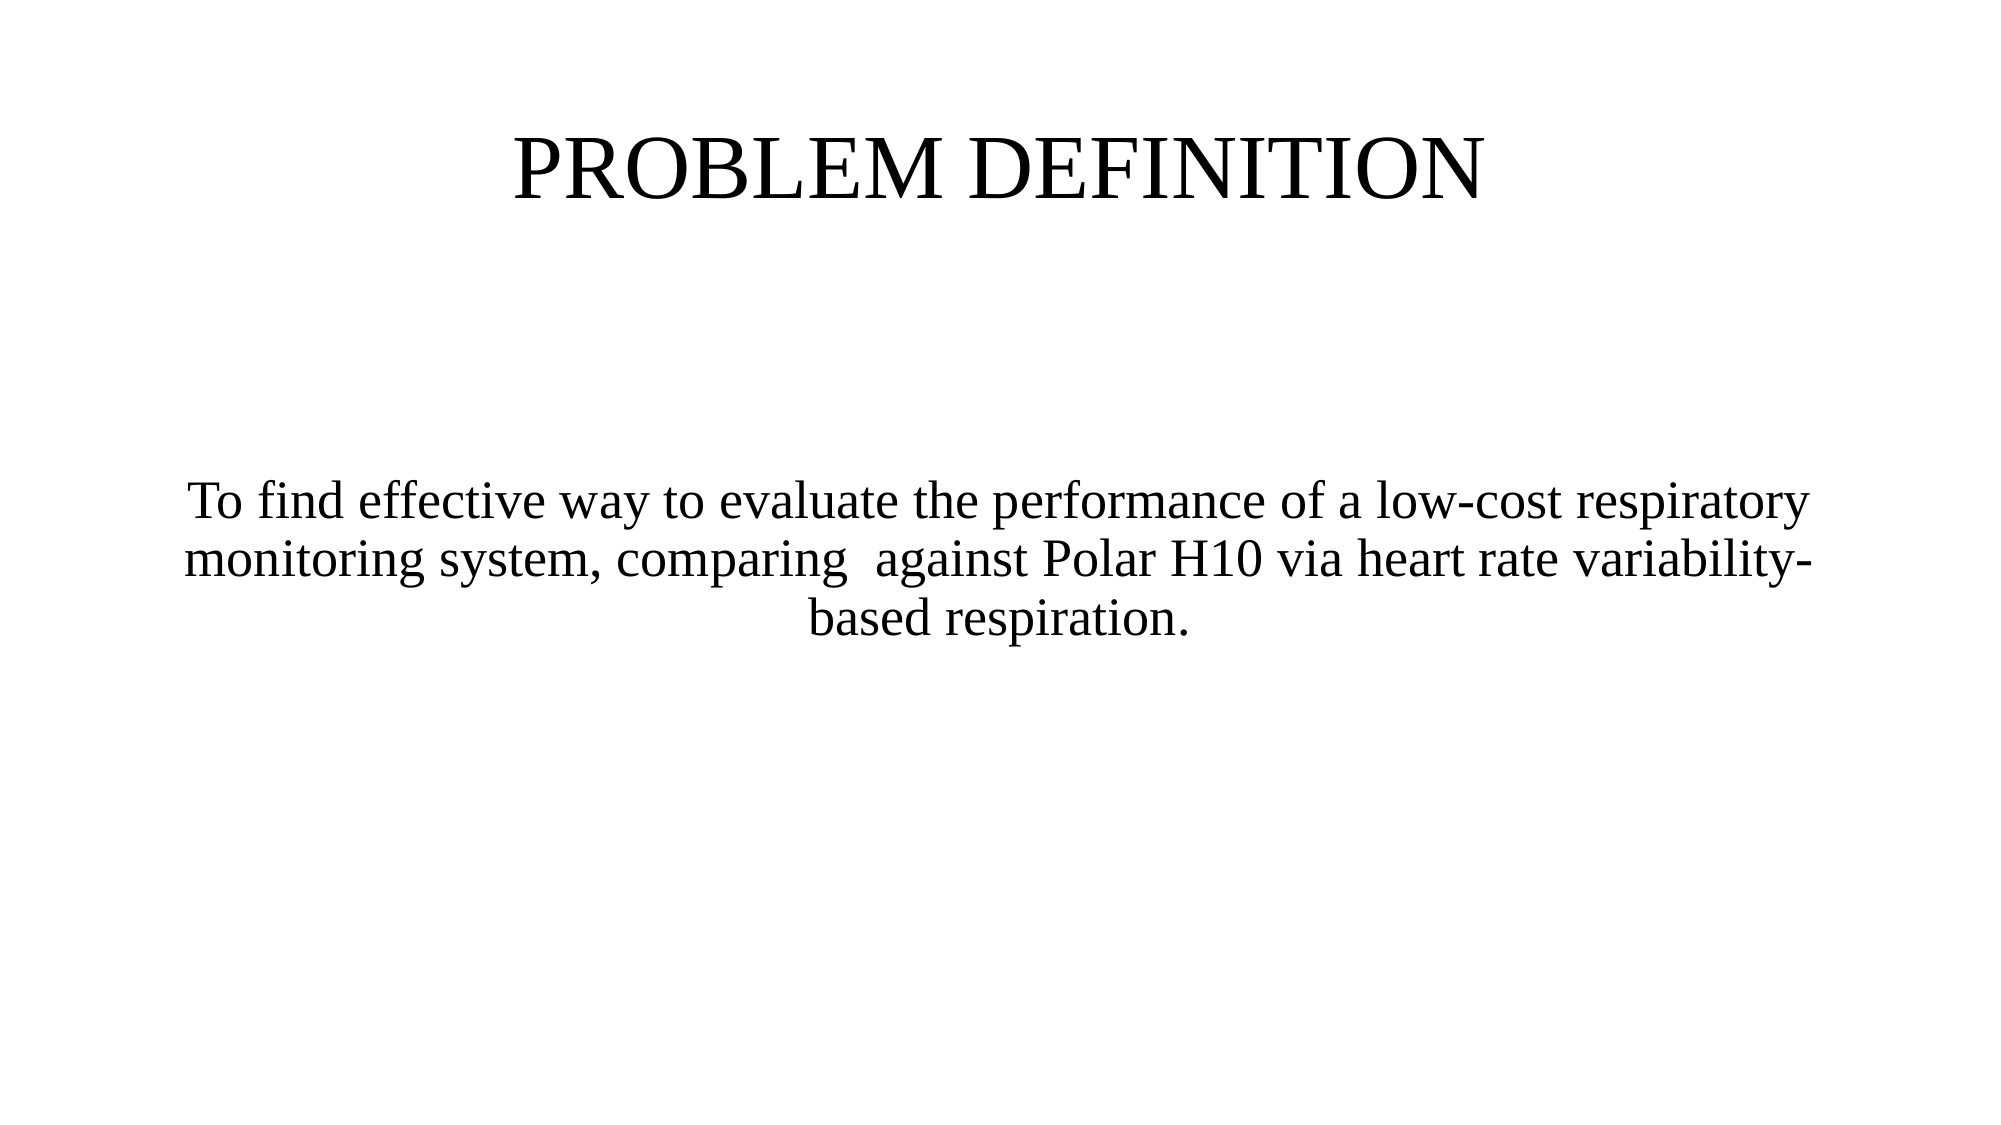

# PROBLEM DEFINITION

To find effective way to evaluate the performance of a low-cost respiratory monitoring system, comparing  against Polar H10 via heart rate variability-based respiration.